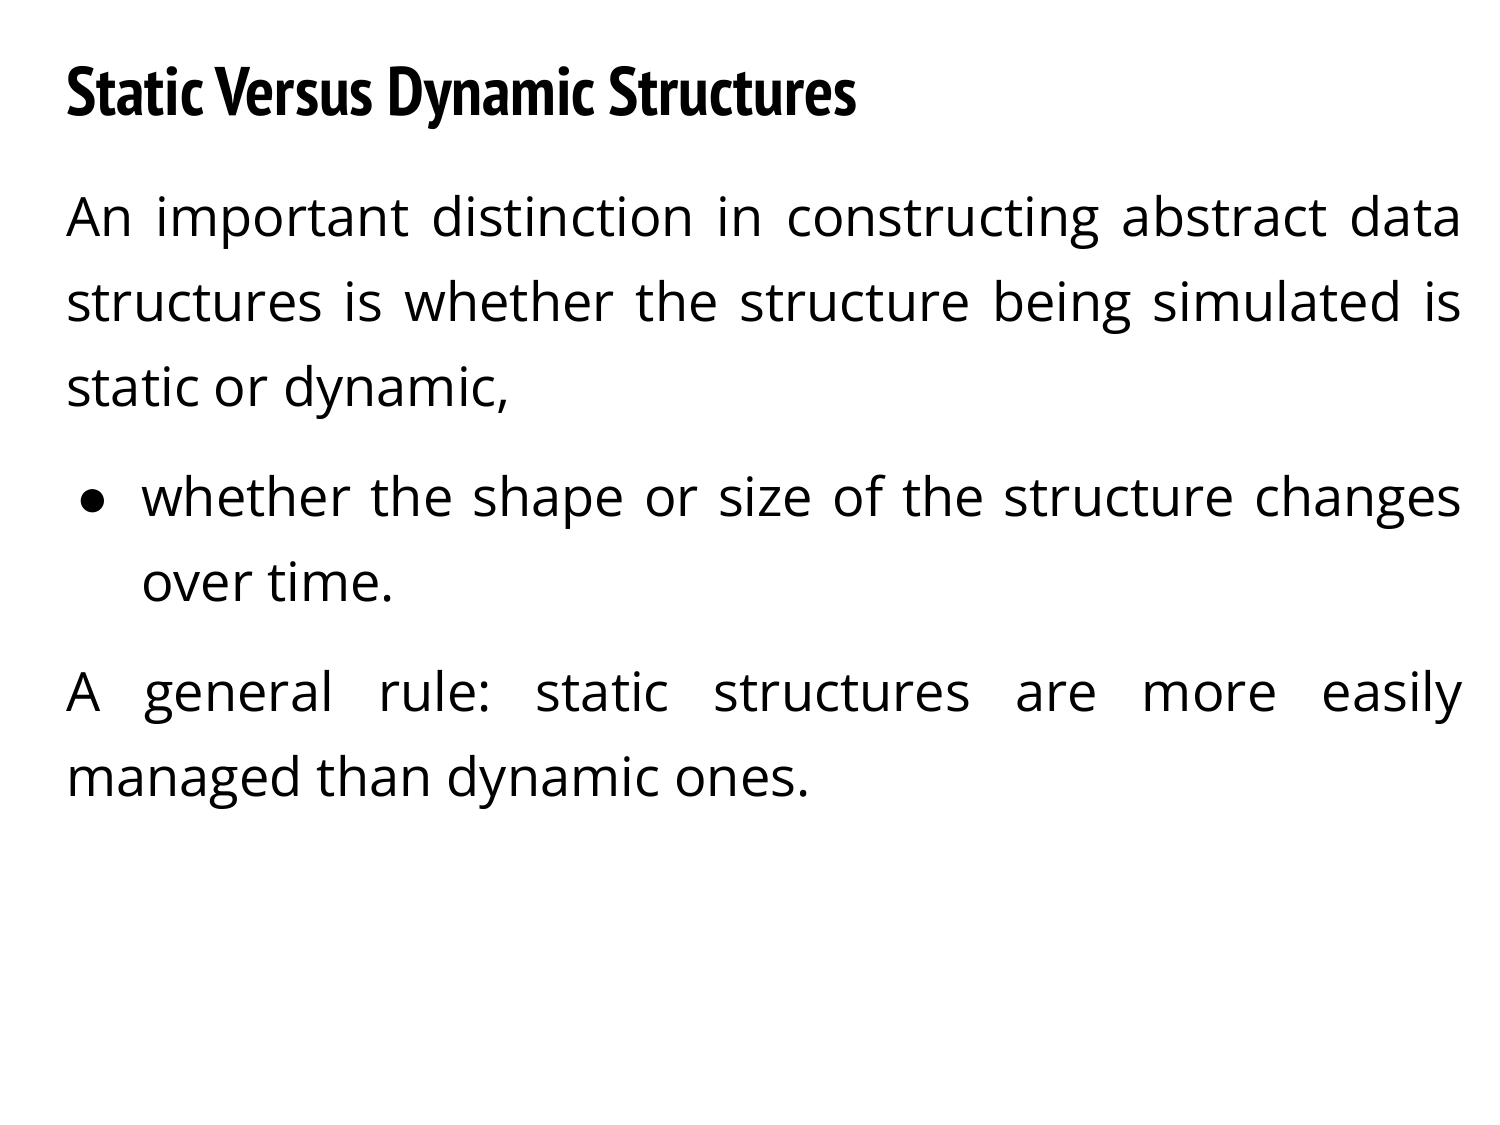

# Static Versus Dynamic Structures
An important distinction in constructing abstract data structures is whether the structure being simulated is static or dynamic,
whether the shape or size of the structure changes over time.
A general rule: static structures are more easily managed than dynamic ones.